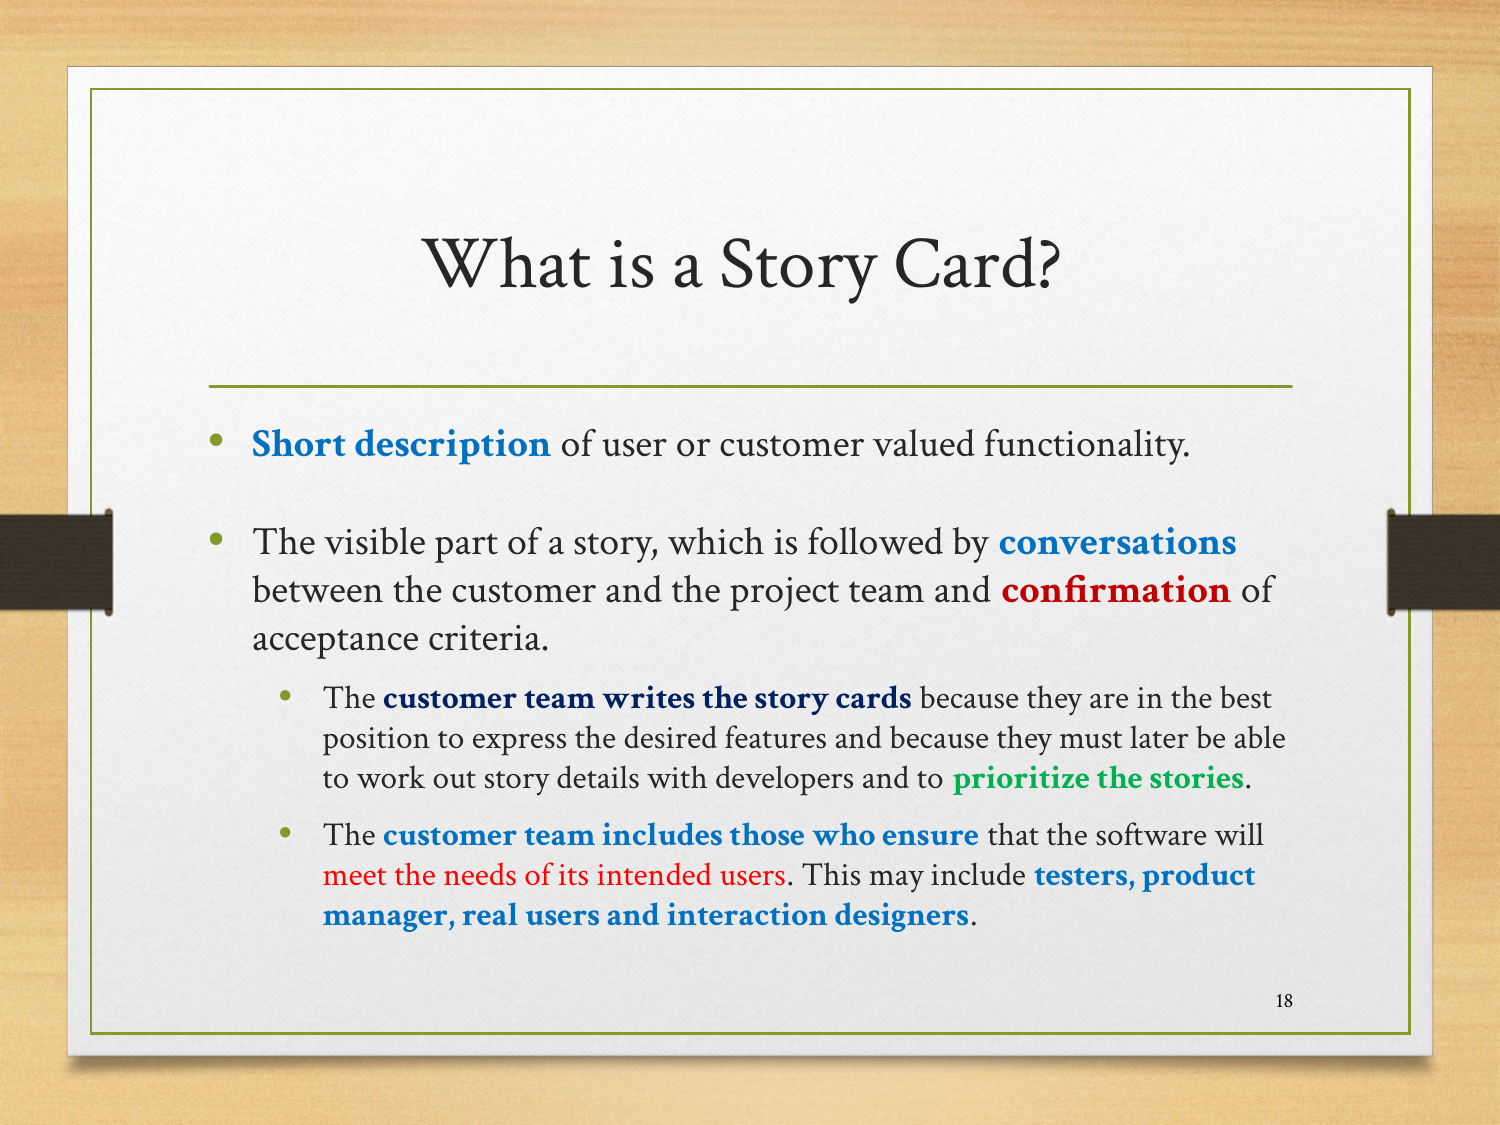

# What is a Story Card?
Short description of user or customer valued functionality.

The visible part of a story, which is followed by conversations between the customer and the project team and confirmation of acceptance criteria.
The customer team writes the story cards because they are in the best position to express the desired features and because they must later be able to work out story details with developers and to prioritize the stories.
The customer team includes those who ensure that the software will meet the needs of its intended users. This may include testers, product manager, real users and interaction designers.
18